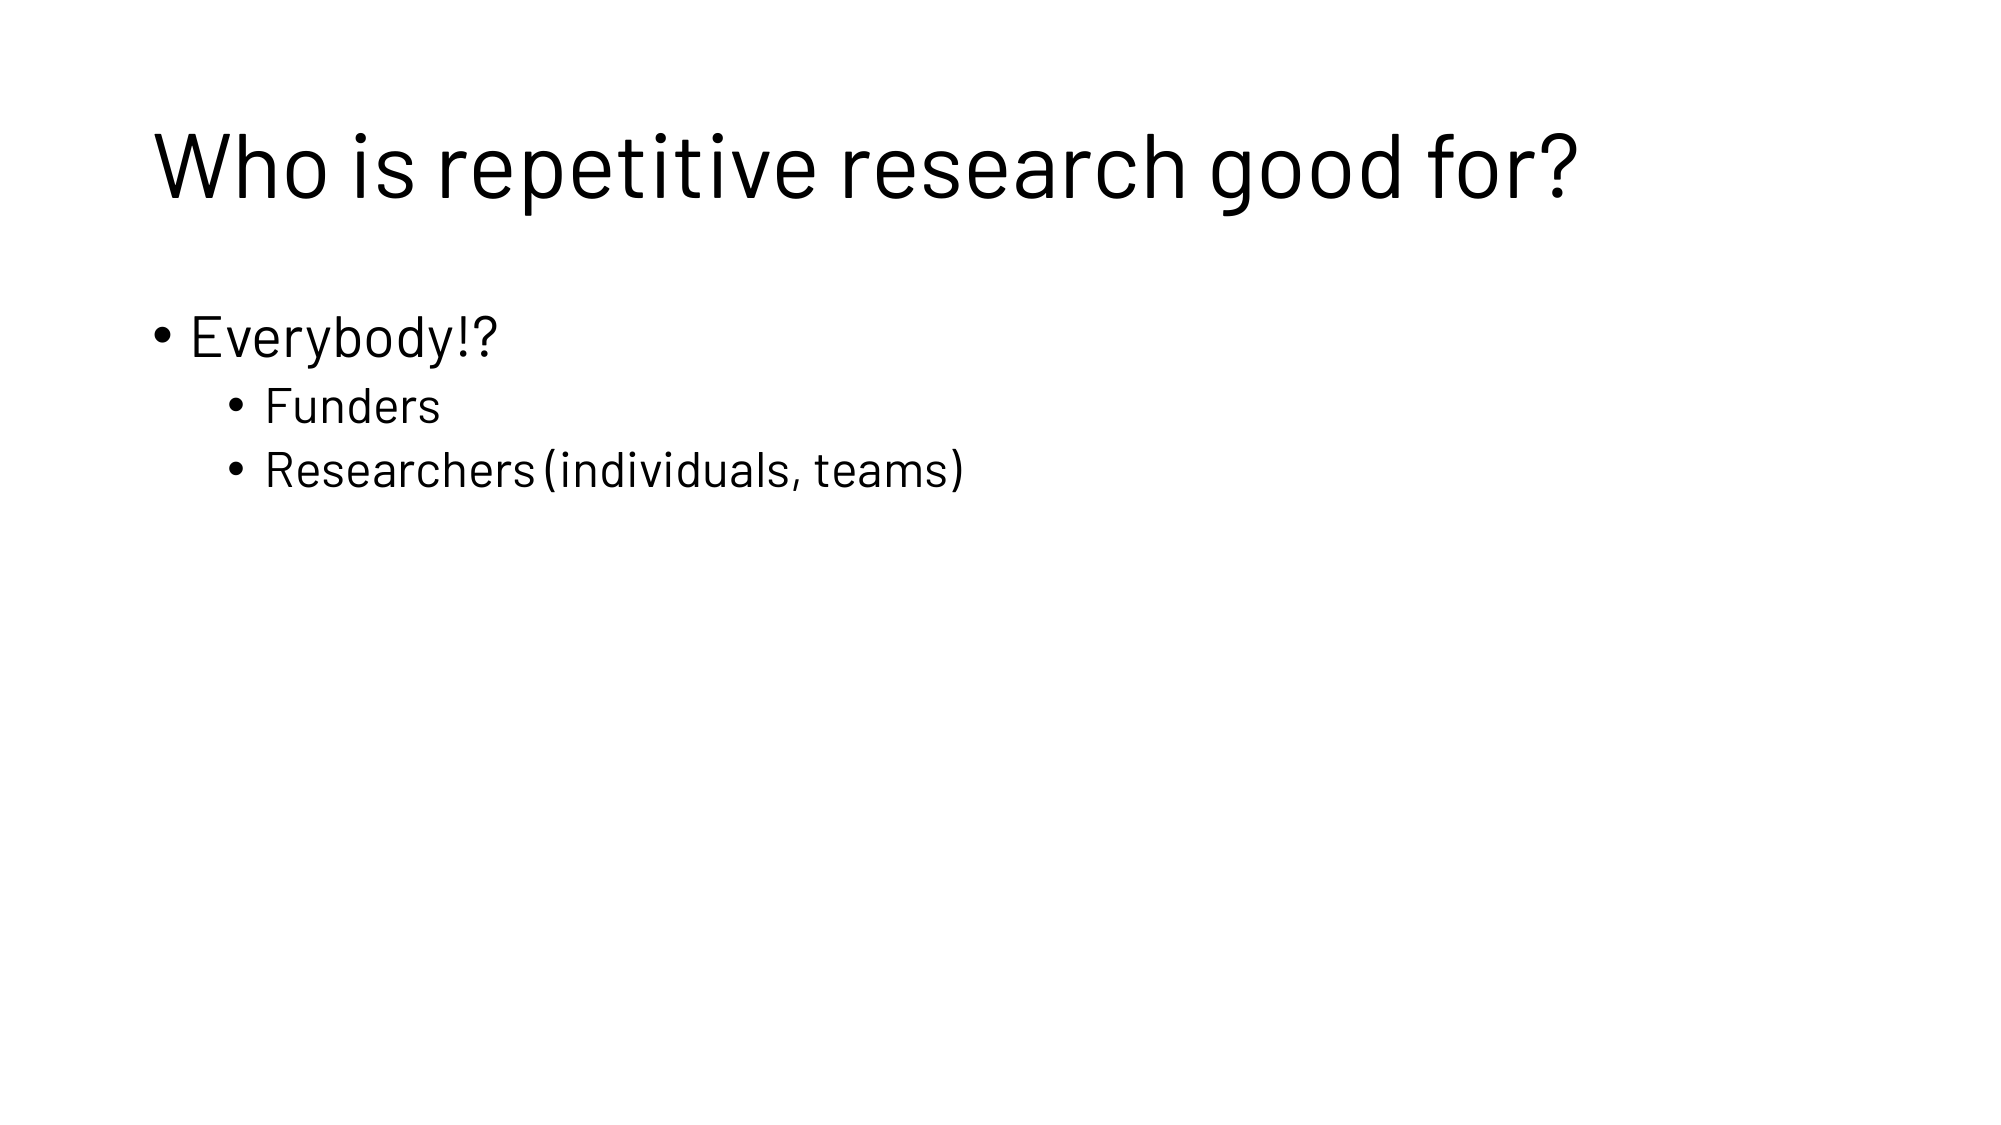

# Who is repetitive research good for?
Everybody!?
Funders
Researchers (individuals, teams)